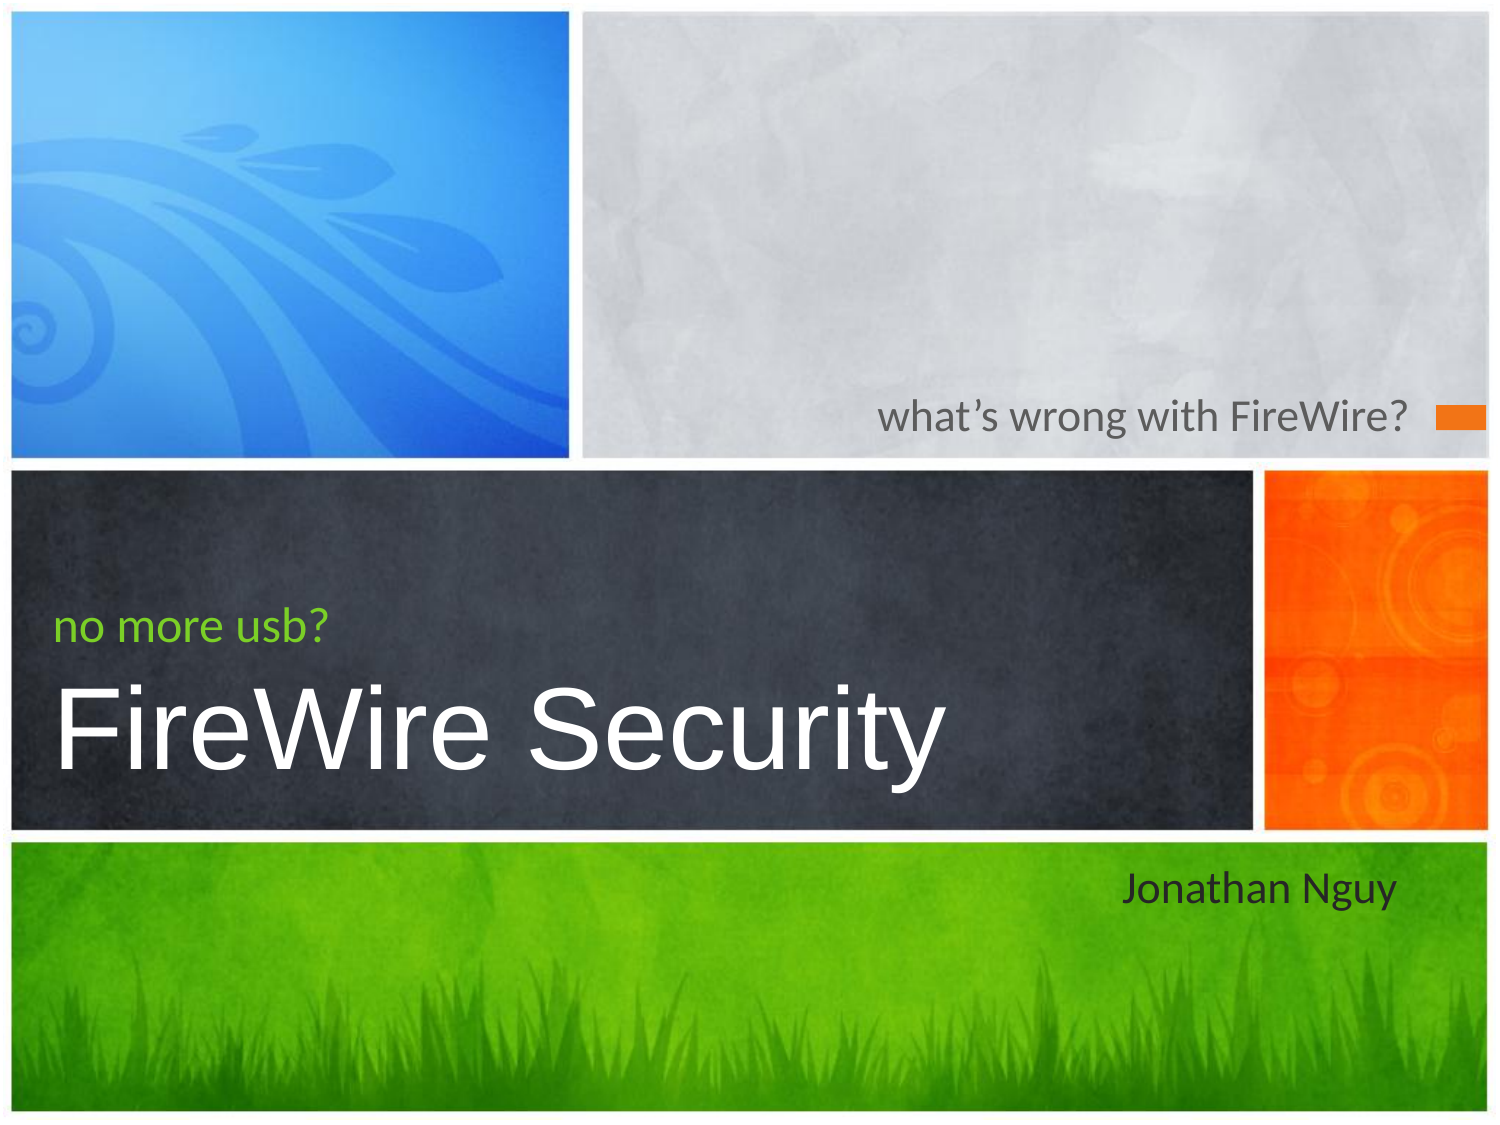

what’s wrong with FireWire?
# no more usb? FireWire Security
Jonathan Nguy